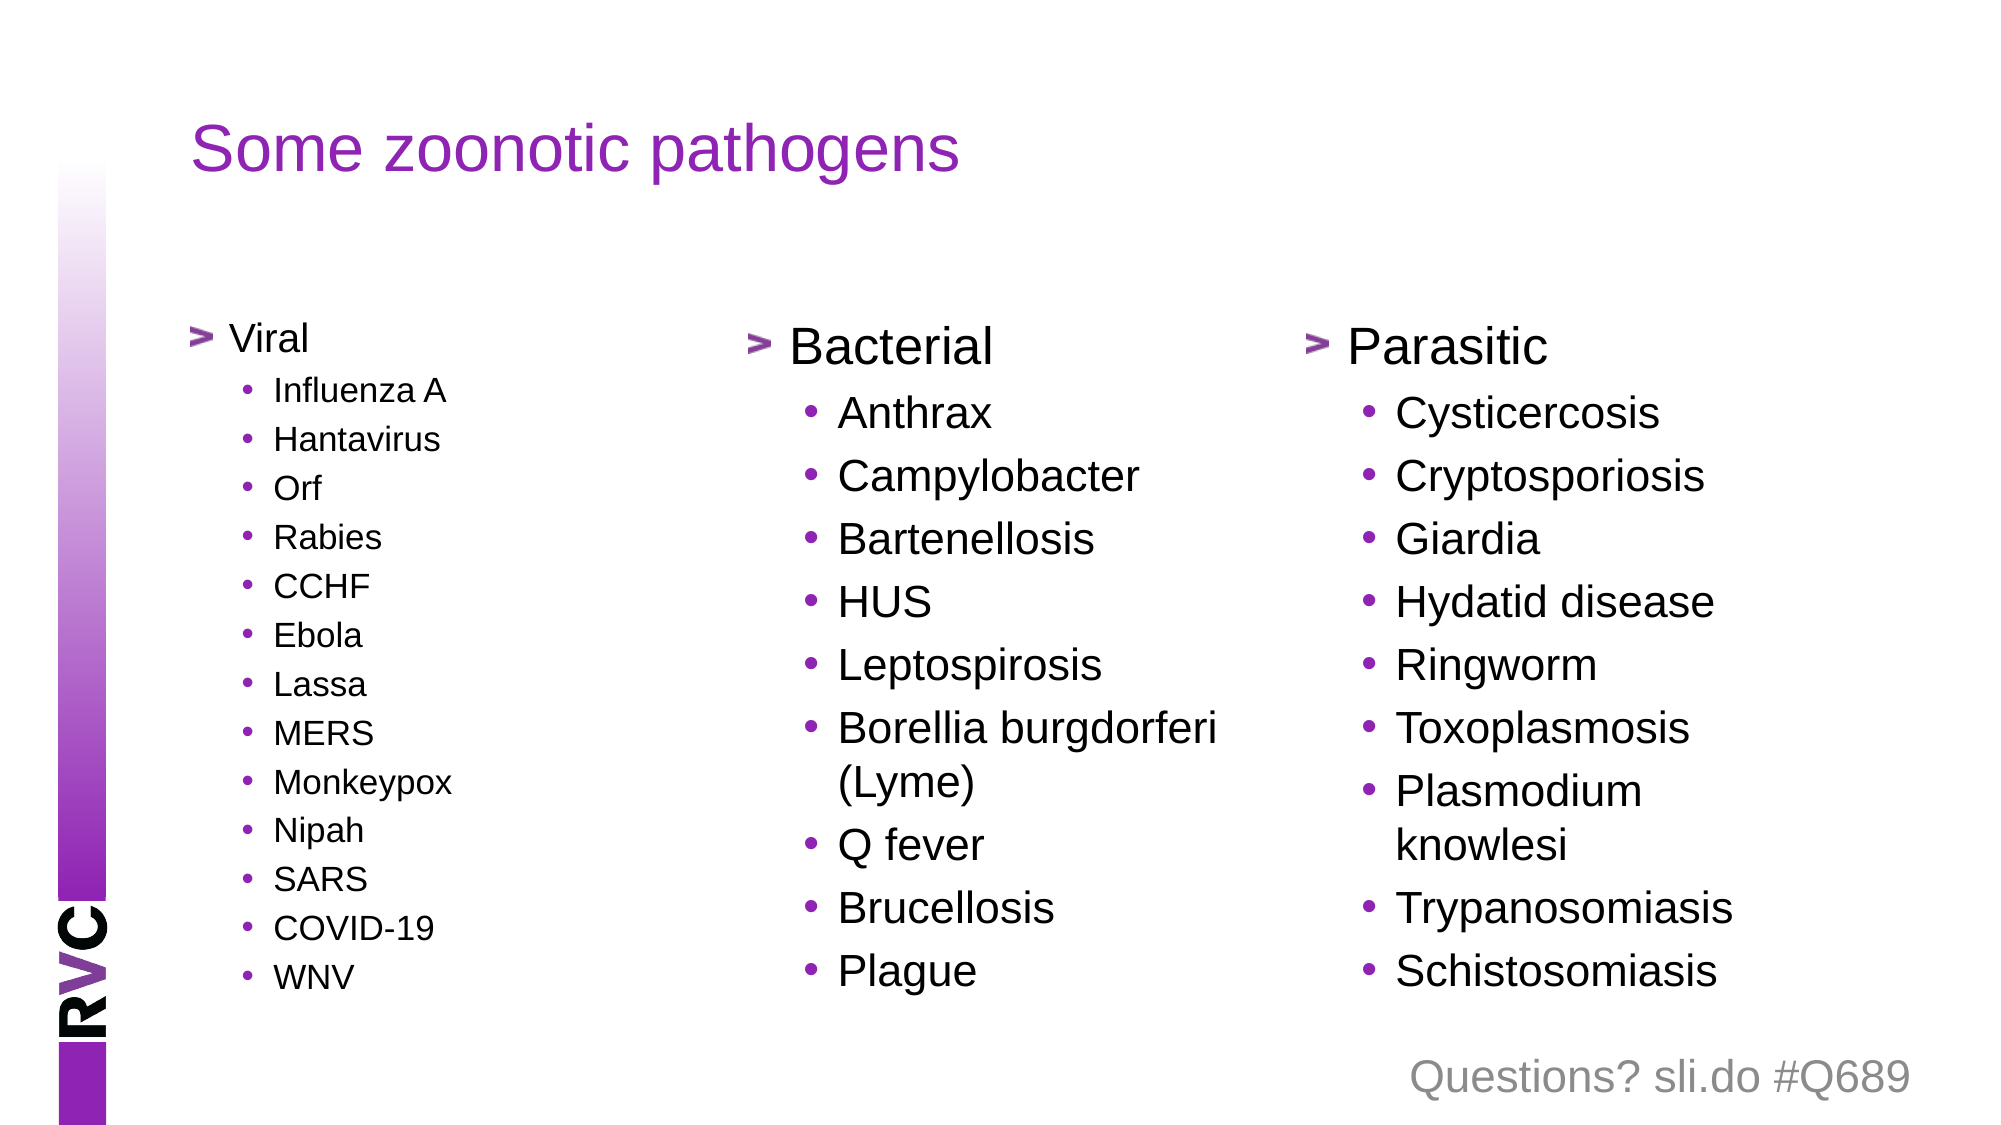

# Some zoonotic pathogens
Viral
Influenza A
Hantavirus
Orf
Rabies
CCHF
Ebola
Lassa
MERS
Monkeypox
Nipah
SARS
COVID-19
WNV
Bacterial
Anthrax
Campylobacter
Bartenellosis
HUS
Leptospirosis
Borellia burgdorferi (Lyme)
Q fever
Brucellosis
Plague
Parasitic
Cysticercosis
Cryptosporiosis
Giardia
Hydatid disease
Ringworm
Toxoplasmosis
Plasmodium knowlesi
Trypanosomiasis
Schistosomiasis
Questions? sli.do #Q689